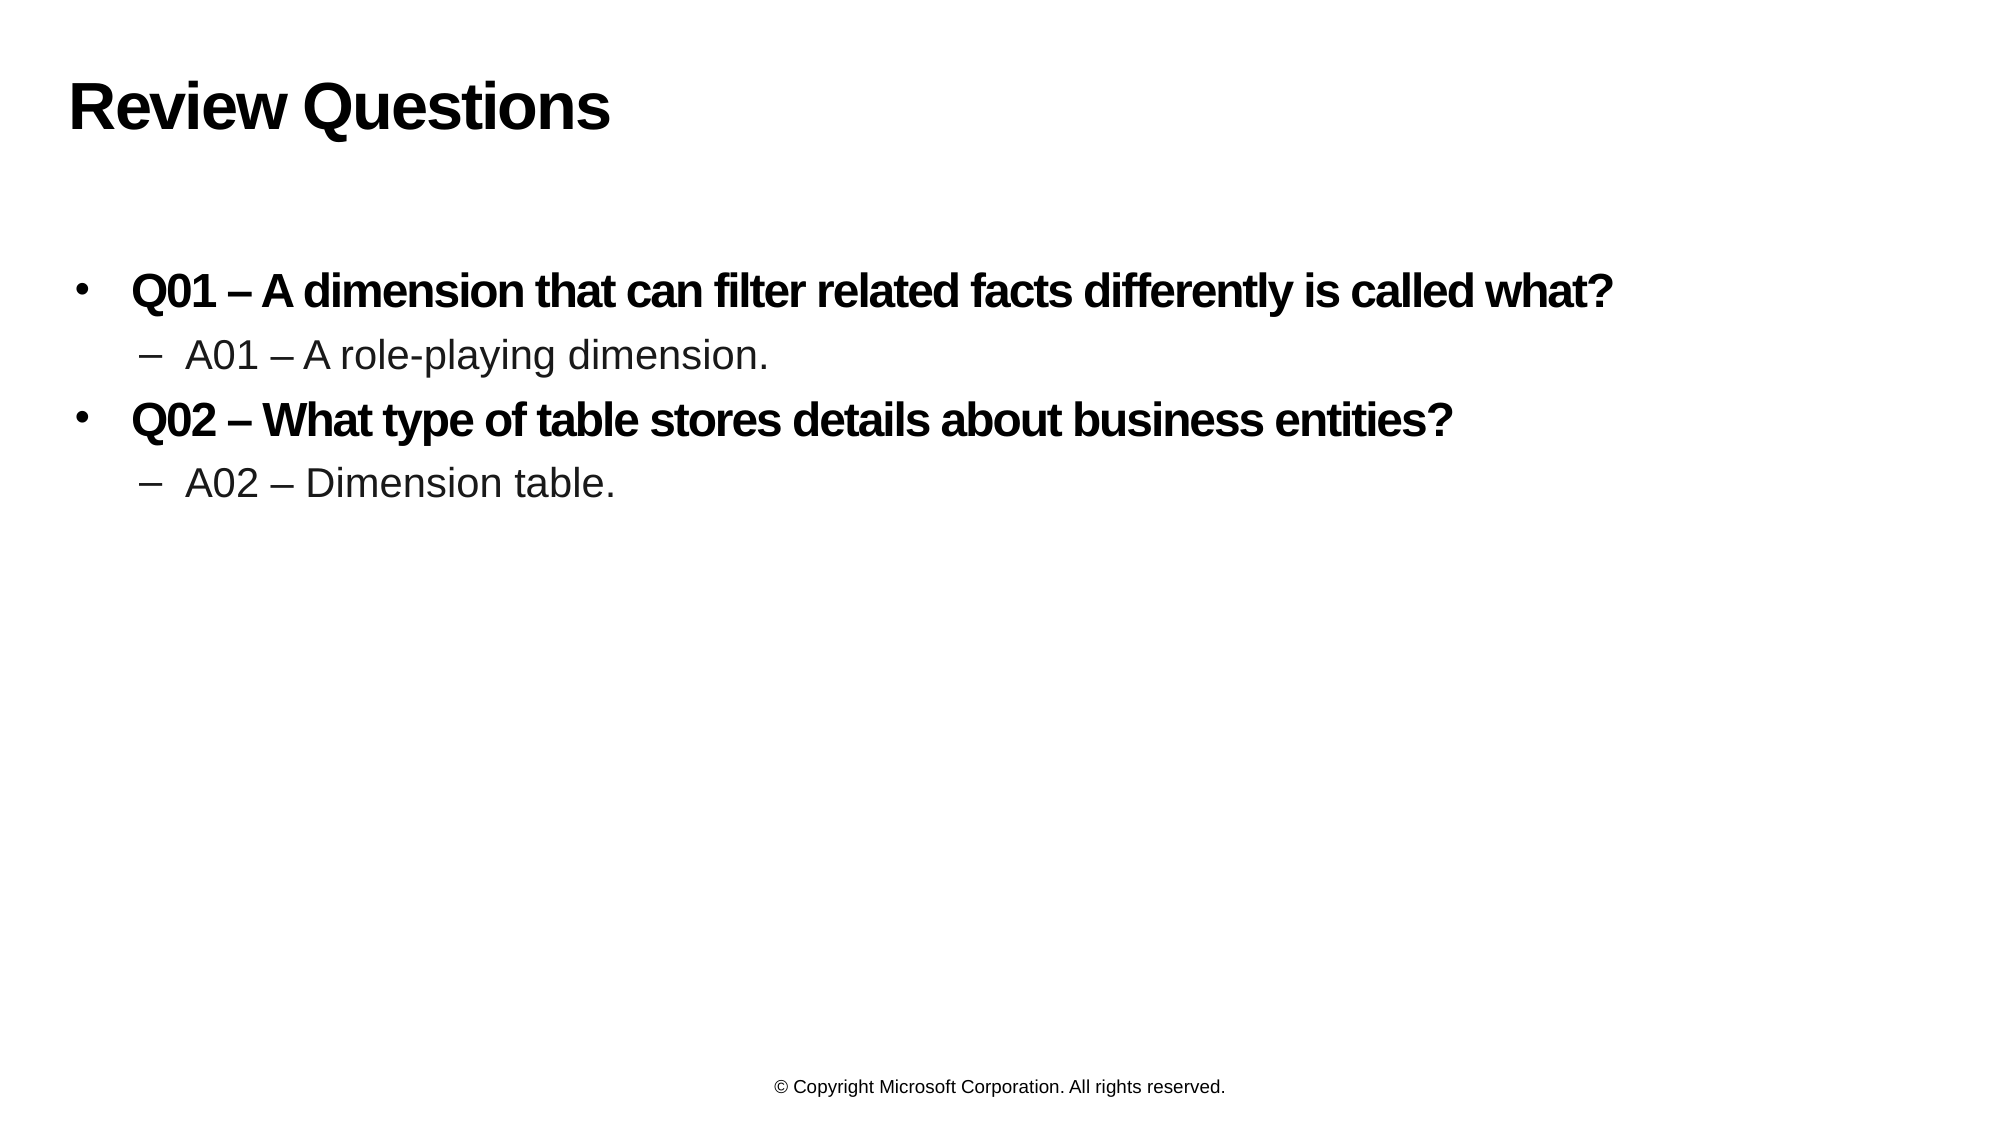

# Review Questions (2)
Q01 – A dimension that can filter related facts differently is called what?
A01 – A role-playing dimension.
Q02 – What type of table stores details about business entities?
A02 – Dimension table.